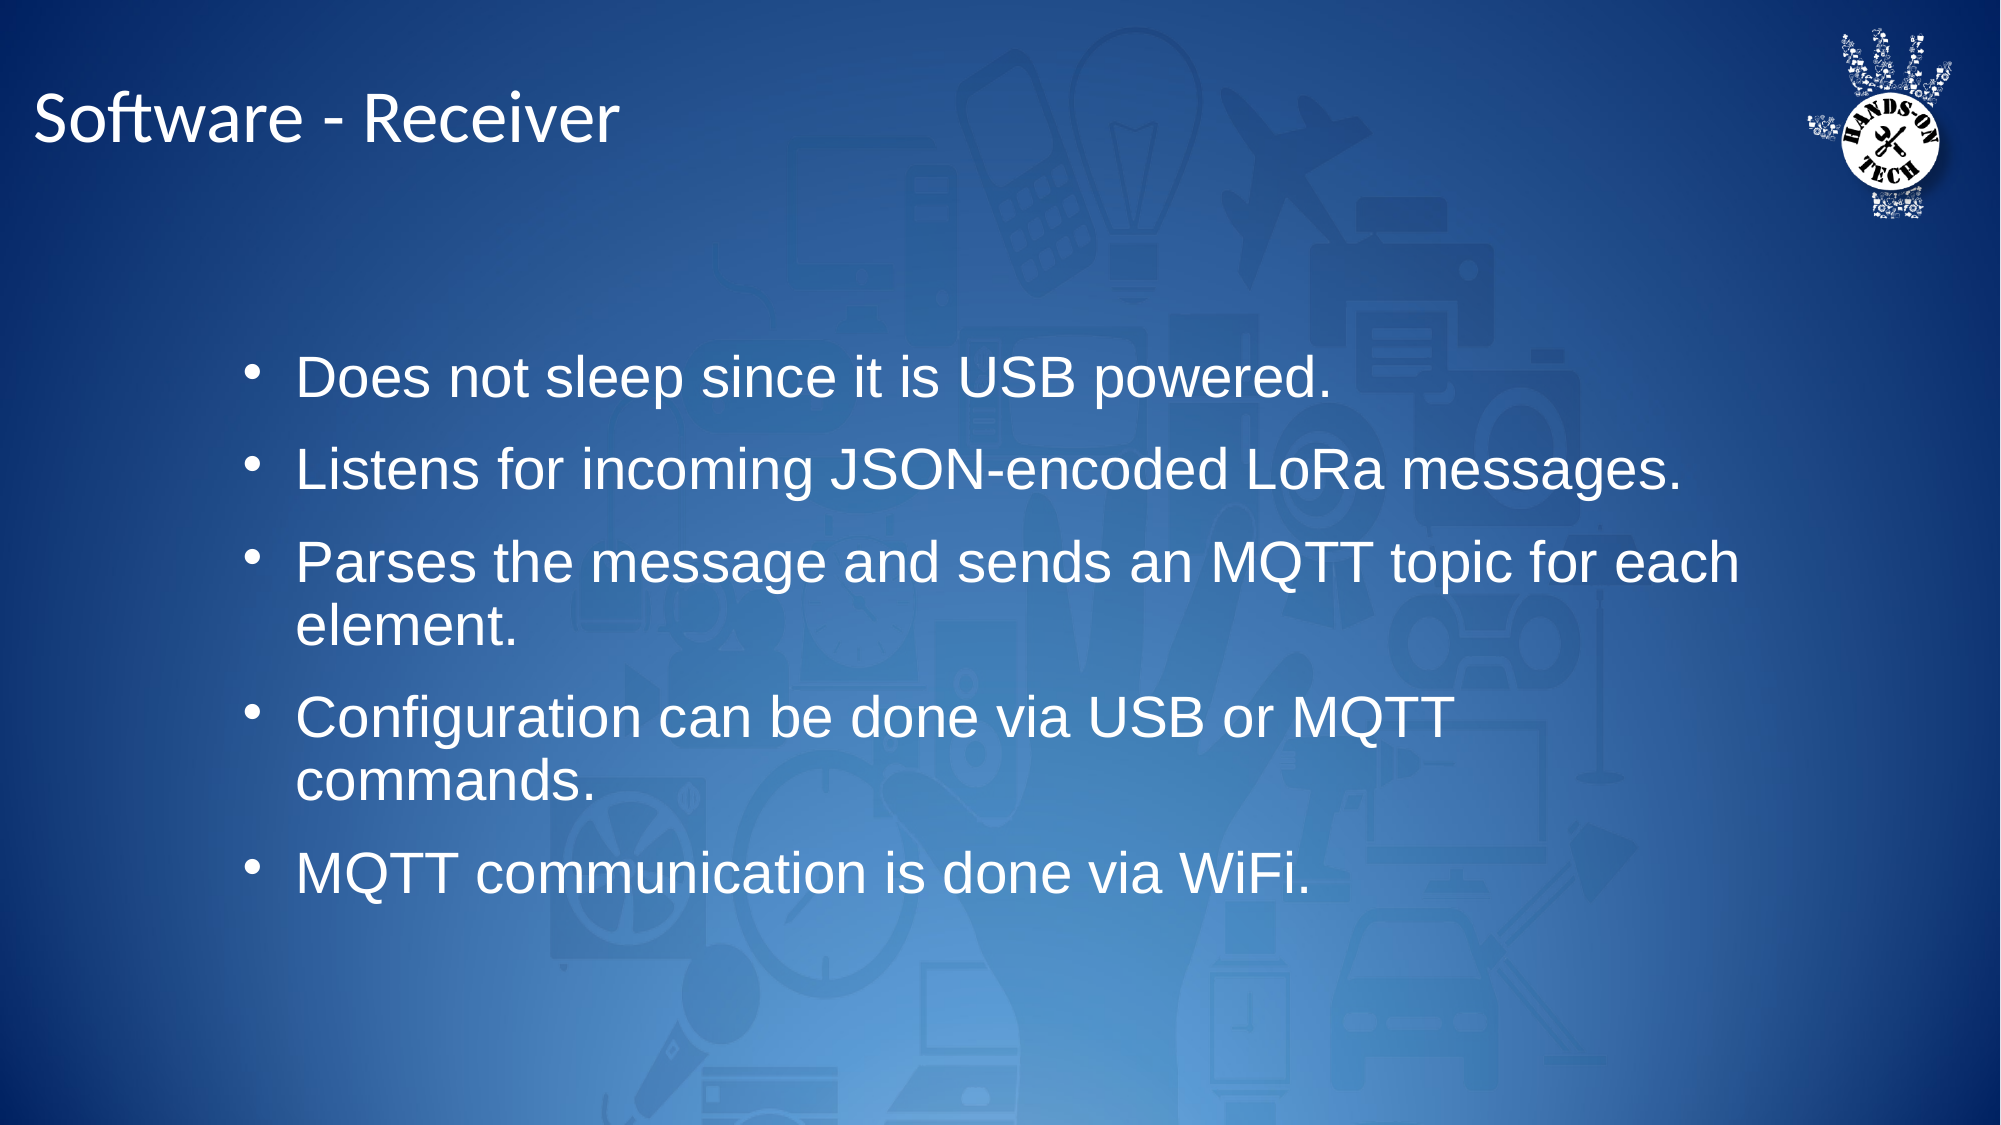

# Software - Receiver
Does not sleep since it is USB powered.
Listens for incoming JSON-encoded LoRa messages.
Parses the message and sends an MQTT topic for each element.
Configuration can be done via USB or MQTT commands.
MQTT communication is done via WiFi.